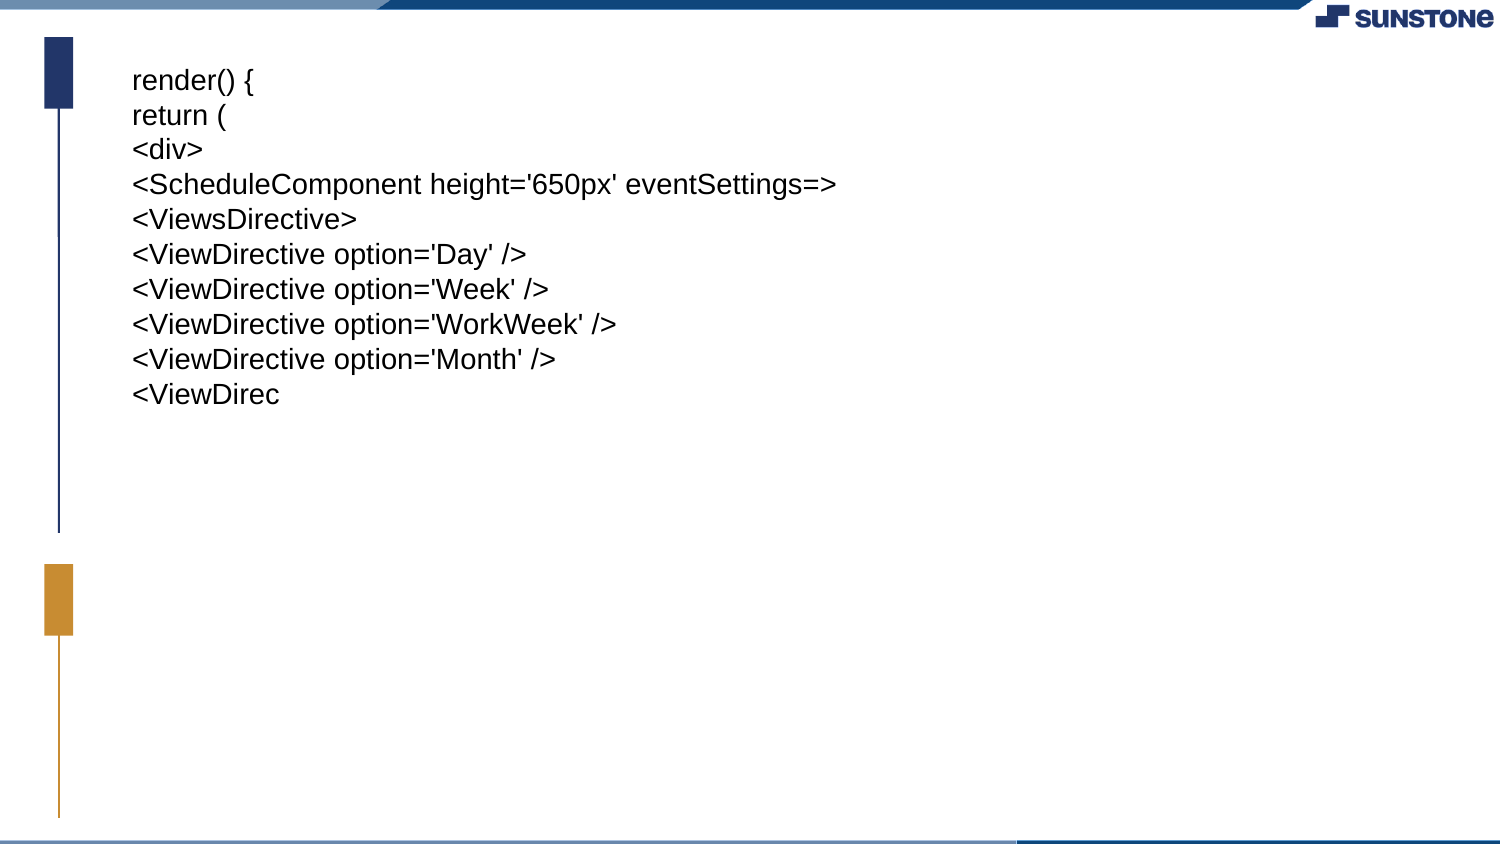

render() {
return (
<div>
<ScheduleComponent height='650px' eventSettings=>
<ViewsDirective>
<ViewDirective option='Day' />
<ViewDirective option='Week' />
<ViewDirective option='WorkWeek' />
<ViewDirective option='Month' />
<ViewDirec